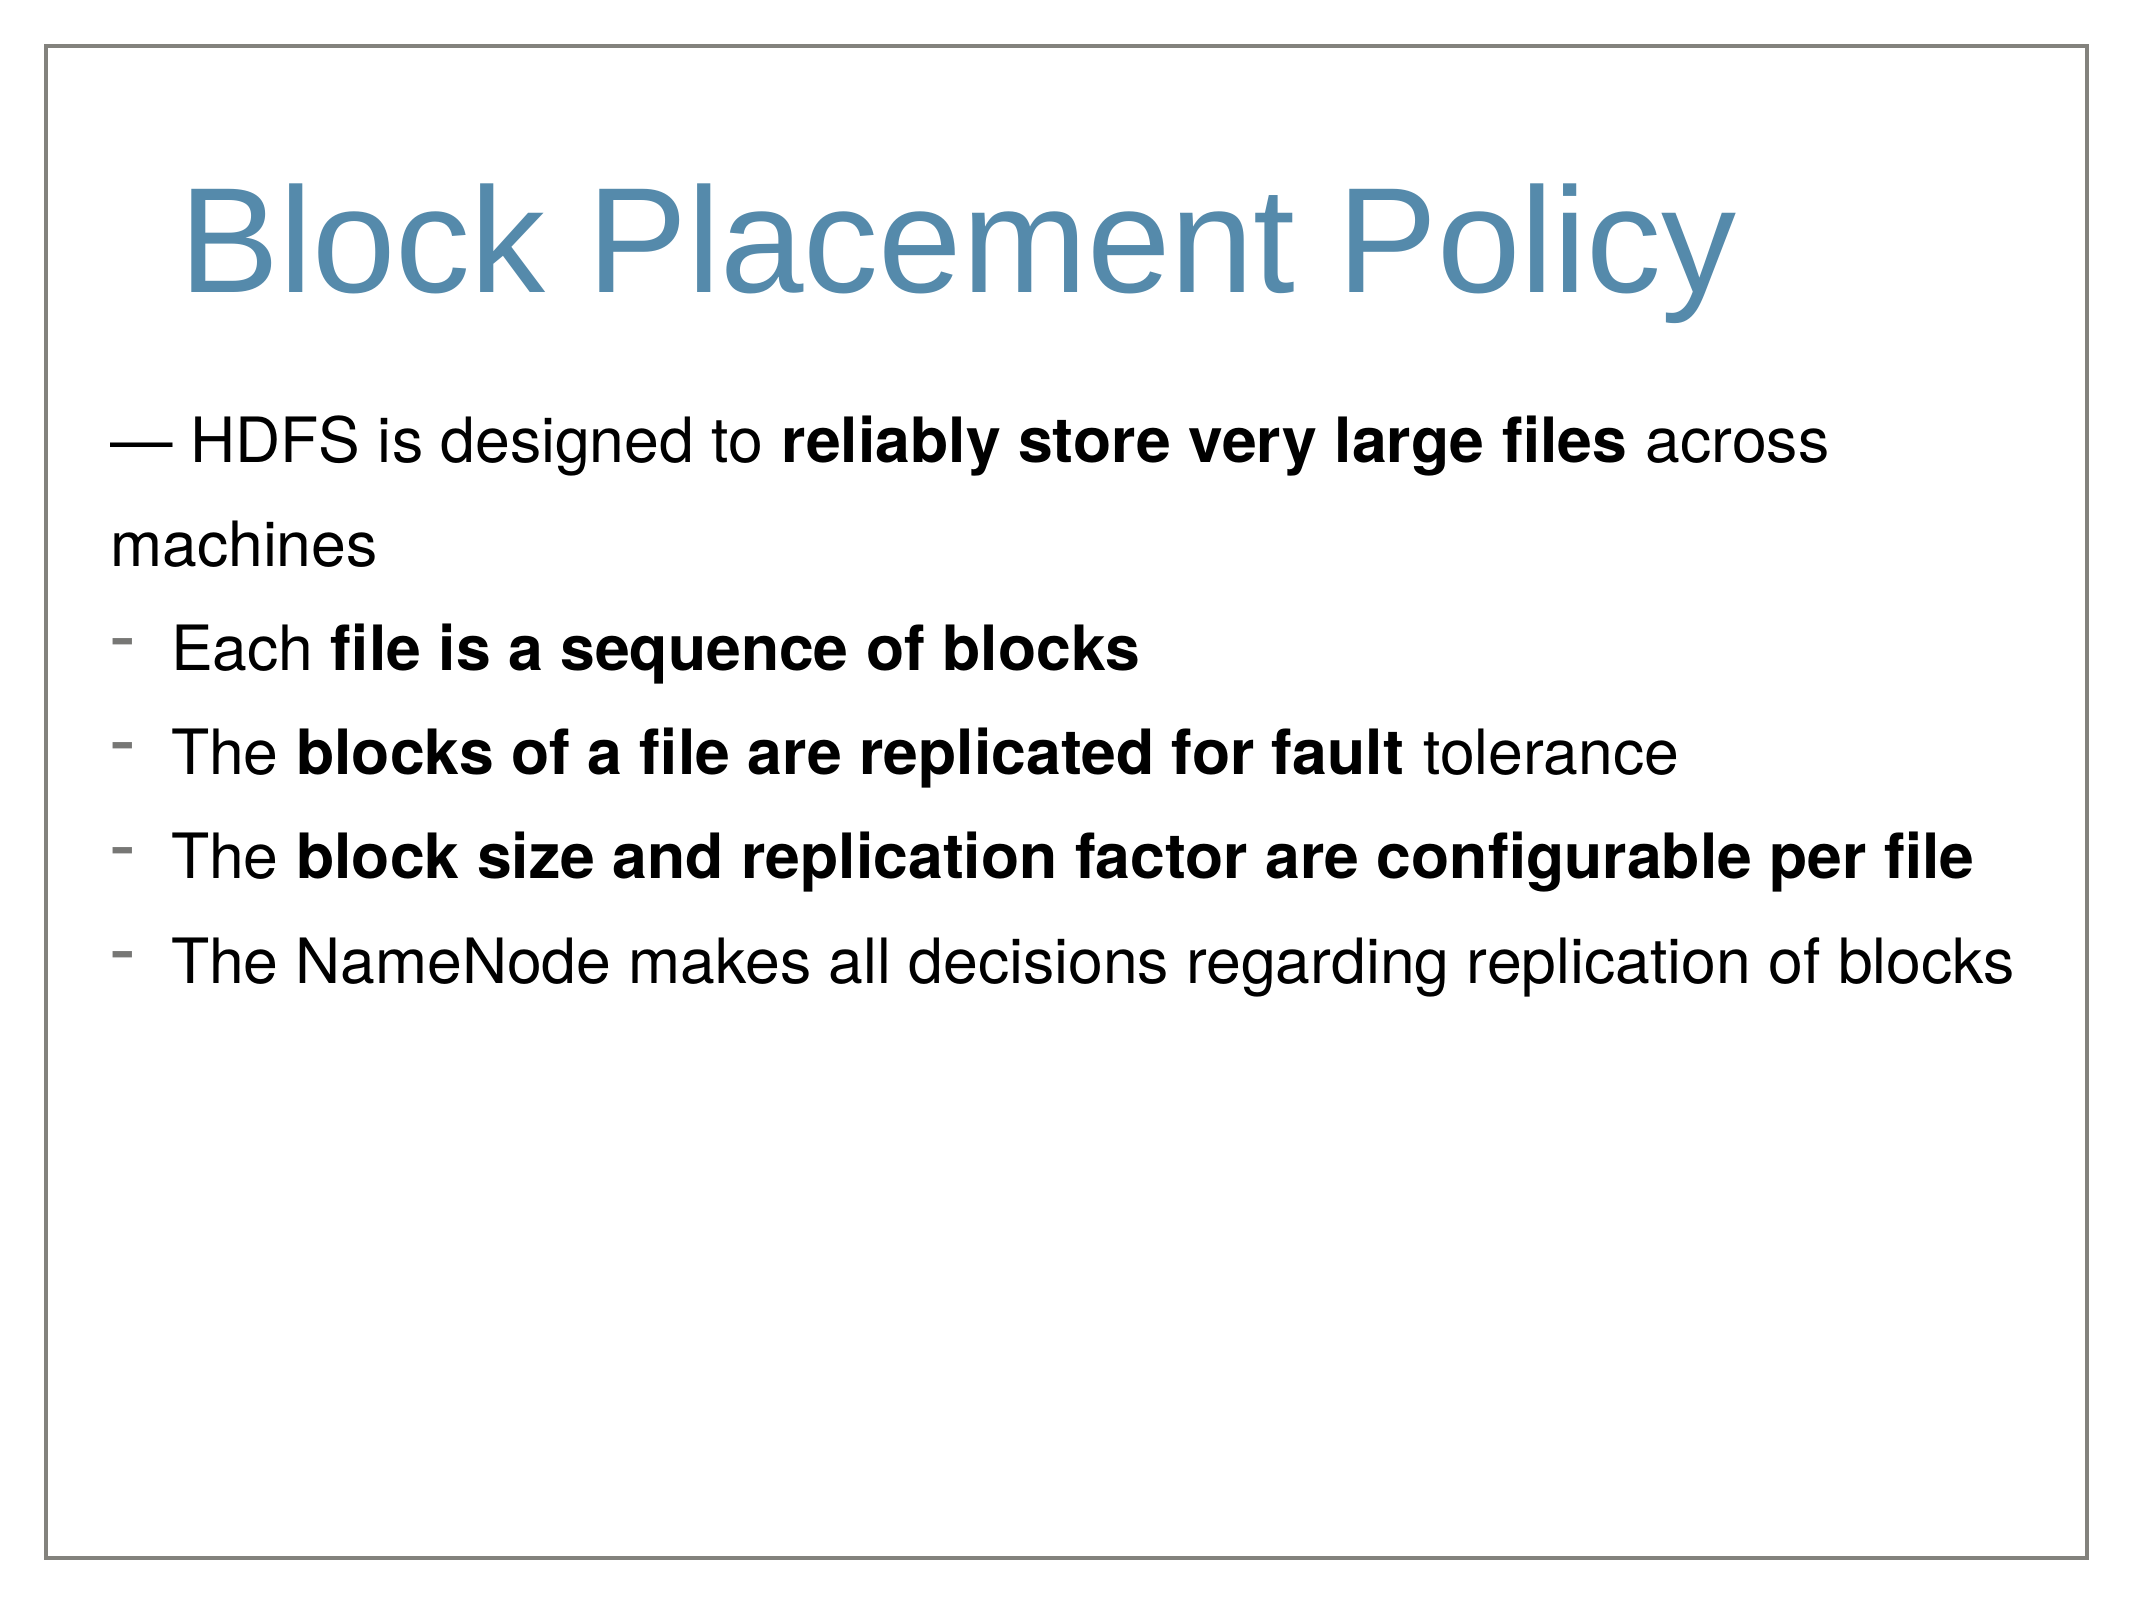

# Block Placement Policy
— HDFS is designed to reliably store very large files across machines
Each file is a sequence of blocks
The blocks of a file are replicated for fault tolerance
The block size and replication factor are configurable per file
The NameNode makes all decisions regarding replication of blocks